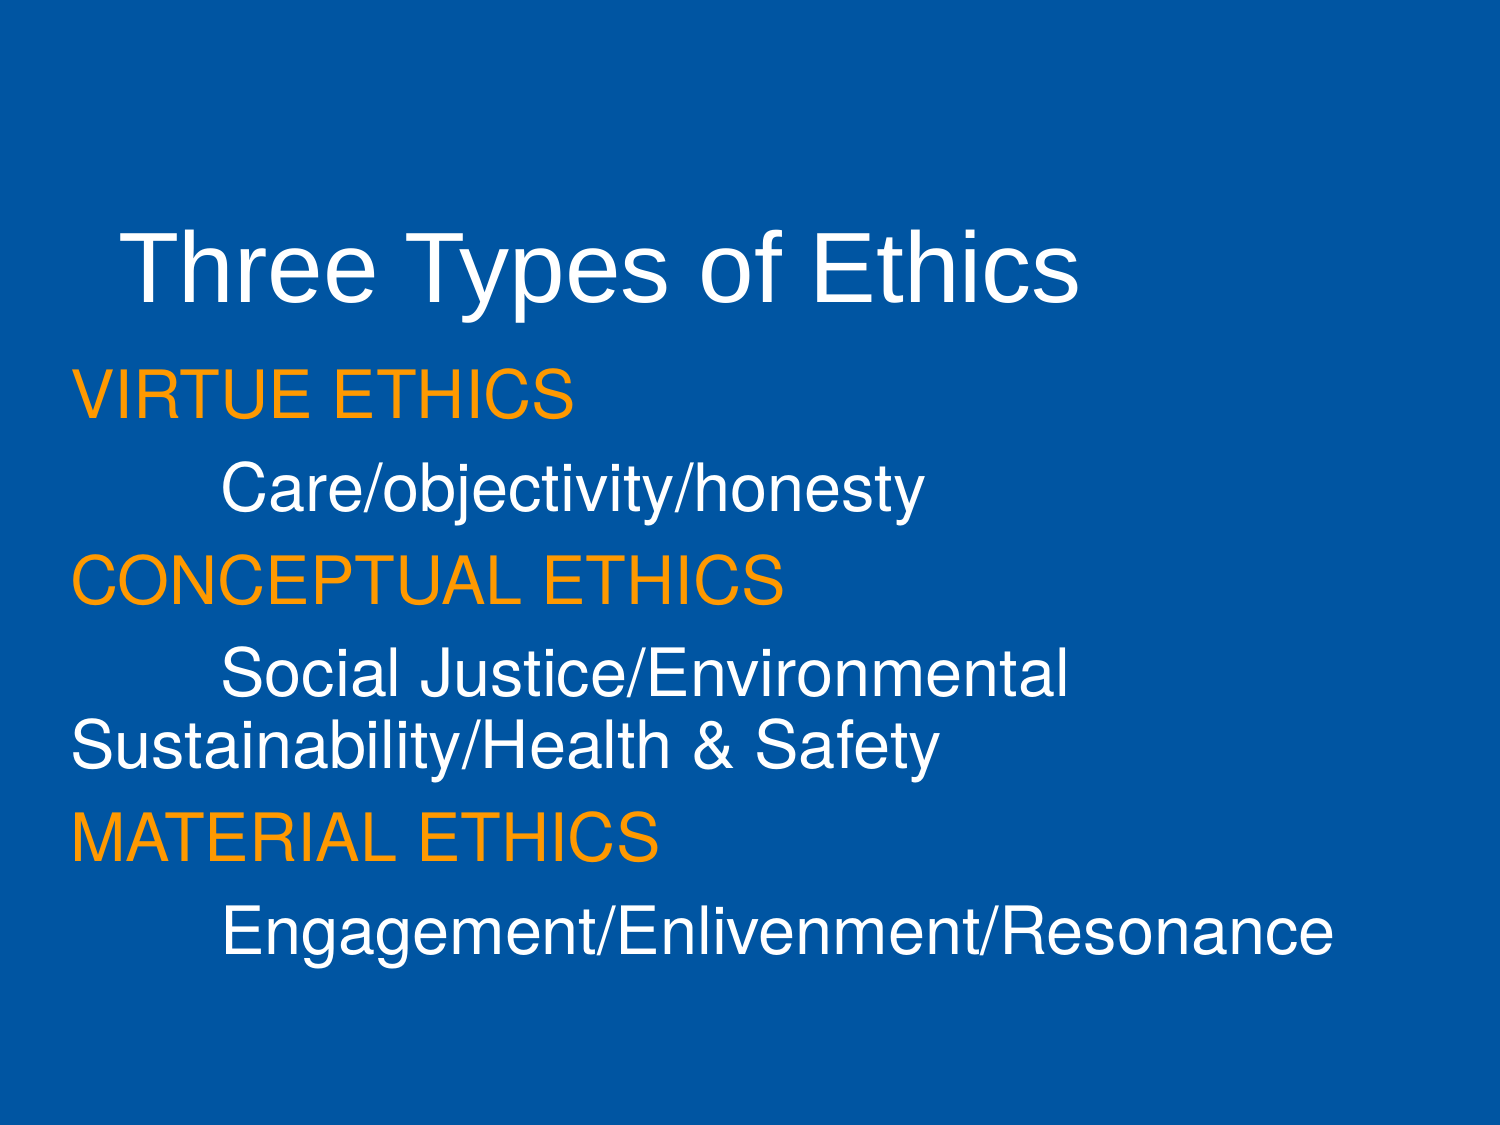

# Three Types of Ethics
VIRTUE ETHICS
	Care/objectivity/honesty
CONCEPTUAL ETHICS
	Social Justice/Environmental Sustainability/Health & Safety
MATERIAL ETHICS
	Engagement/Enlivenment/Resonance